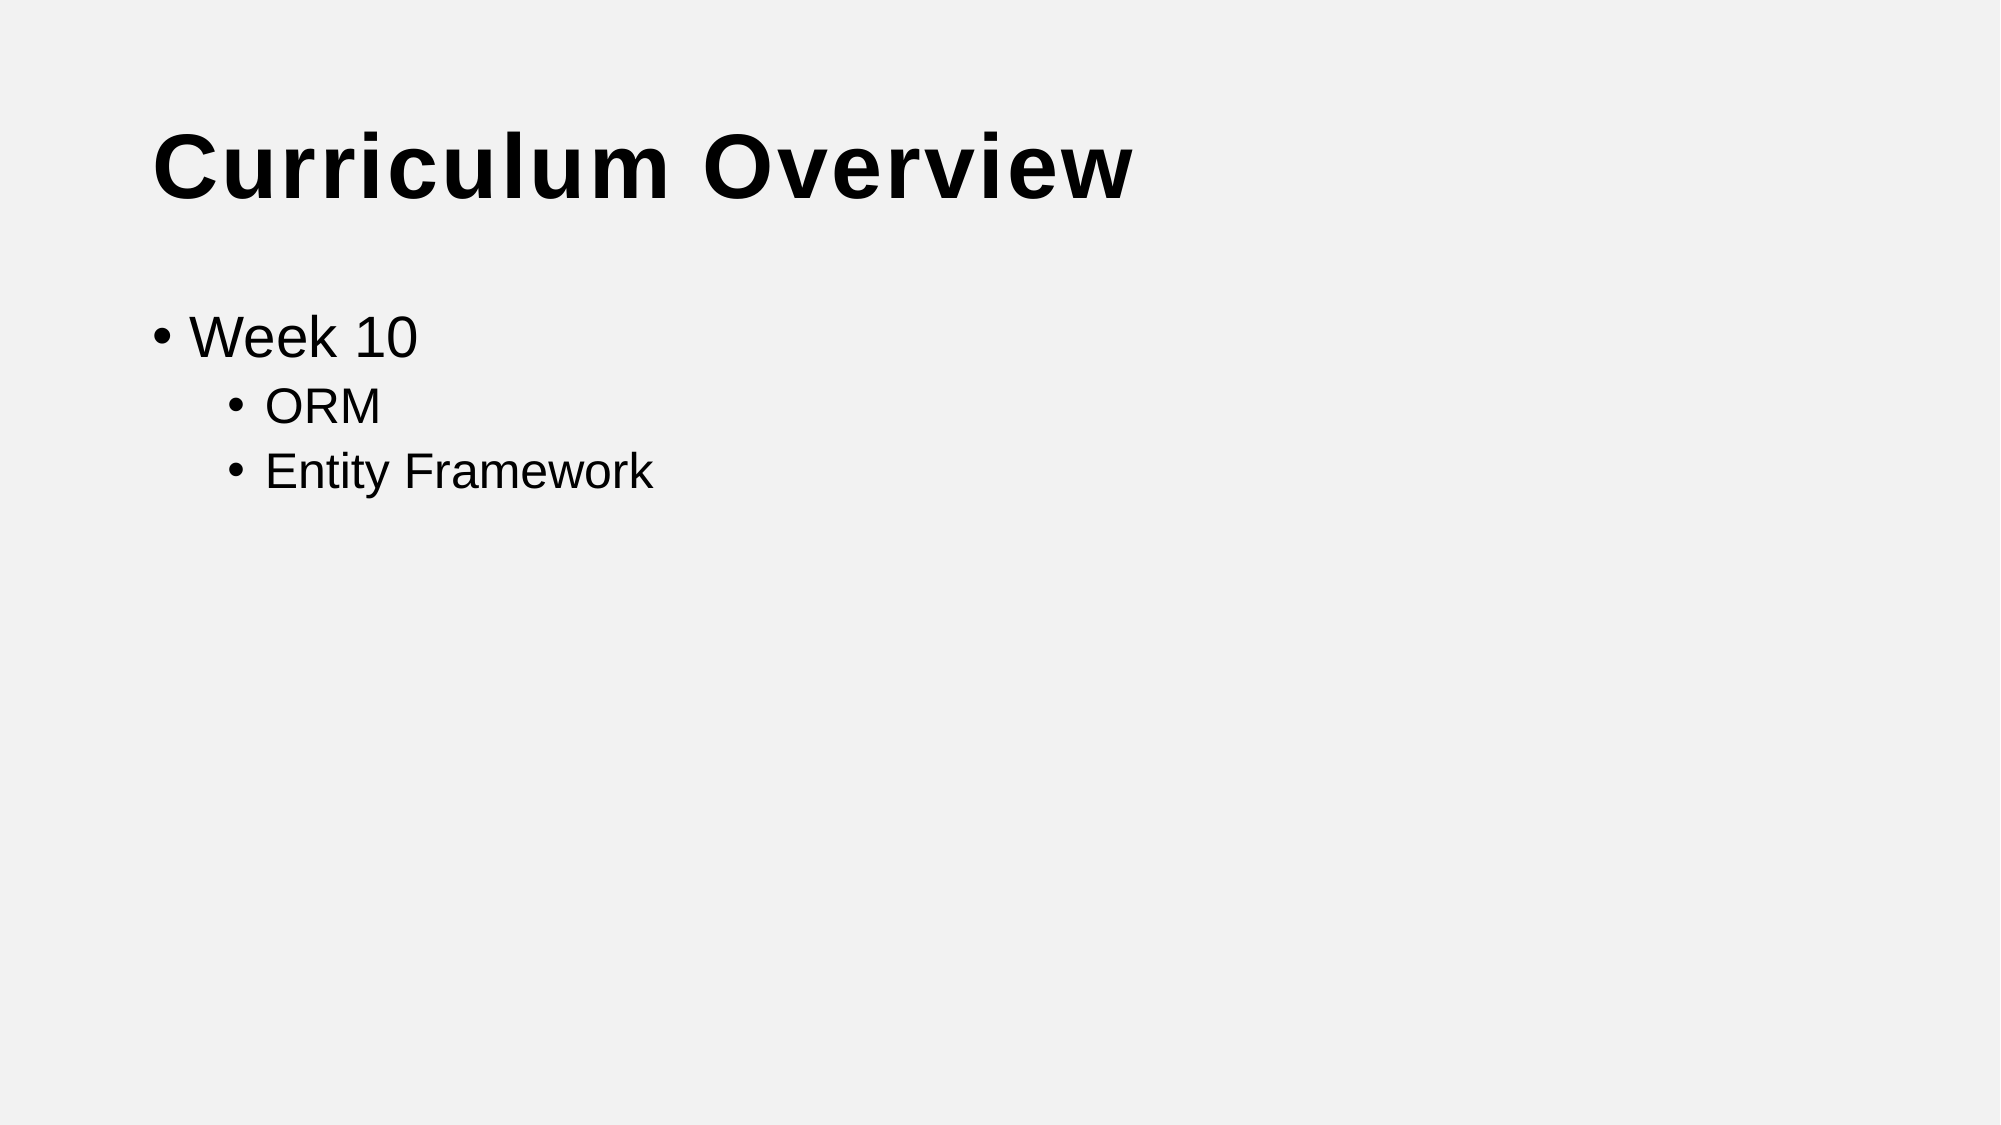

# Curriculum Overview
Week 10
ORM
Entity Framework